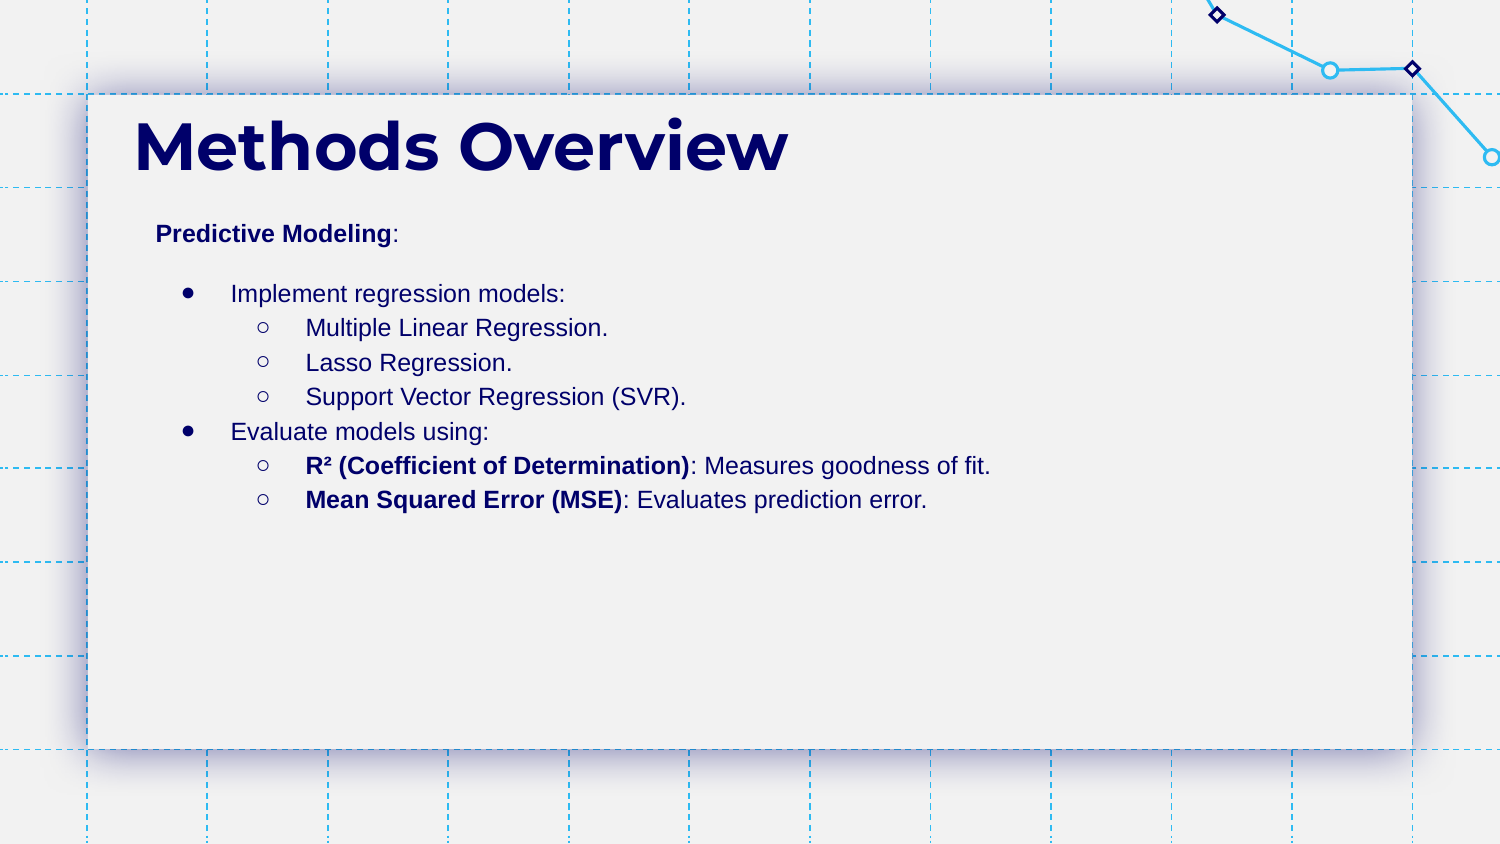

# Methods Overview
Predictive Modeling:
Implement regression models:
Multiple Linear Regression.
Lasso Regression.
Support Vector Regression (SVR).
Evaluate models using:
R² (Coefficient of Determination): Measures goodness of fit.
Mean Squared Error (MSE): Evaluates prediction error.